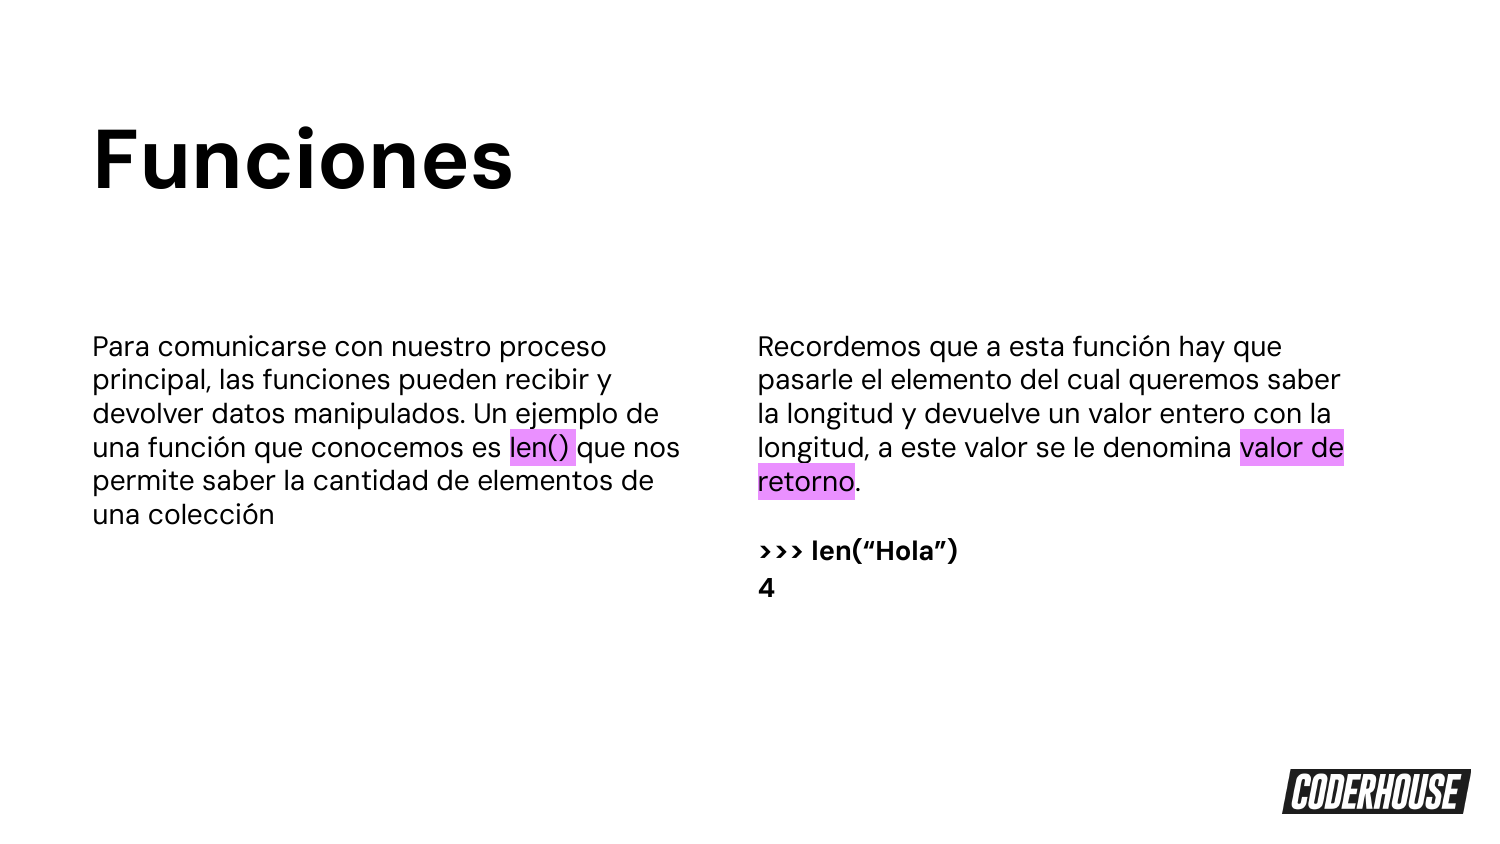

Funciones
Para comunicarse con nuestro proceso principal, las funciones pueden recibir y devolver datos manipulados. Un ejemplo de una función que conocemos es len() que nos permite saber la cantidad de elementos de una colección
Recordemos que a esta función hay que pasarle el elemento del cual queremos saber la longitud y devuelve un valor entero con la longitud, a este valor se le denomina valor de retorno.
>>> len(“Hola”)
4